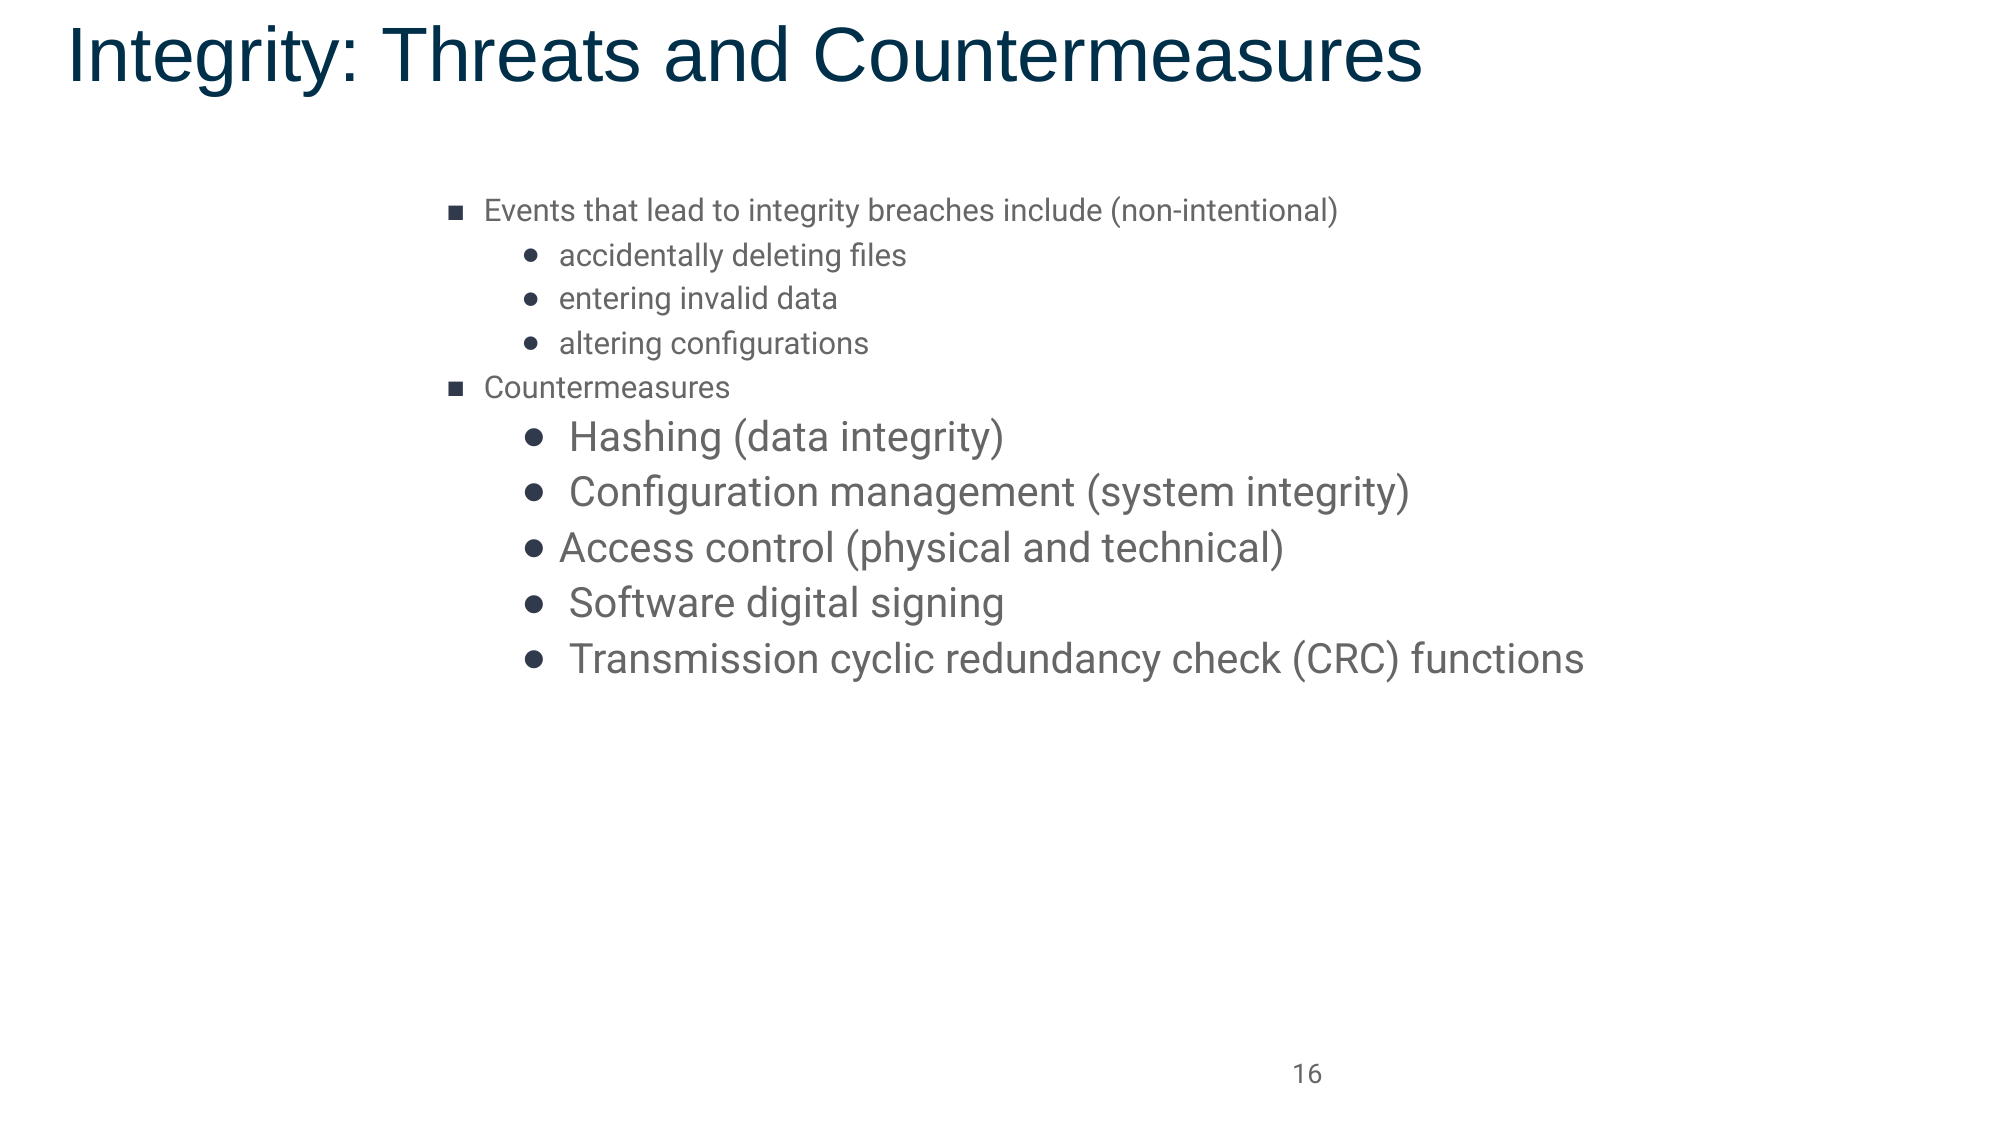

# Integrity: Threats and Countermeasures
Events that lead to integrity breaches include (non-intentional)
accidentally deleting files
entering invalid data
altering configurations
Countermeasures
 Hashing (data integrity)
 Configuration management (system integrity)
Access control (physical and technical)
 Software digital signing
 Transmission cyclic redundancy check (CRC) functions
16